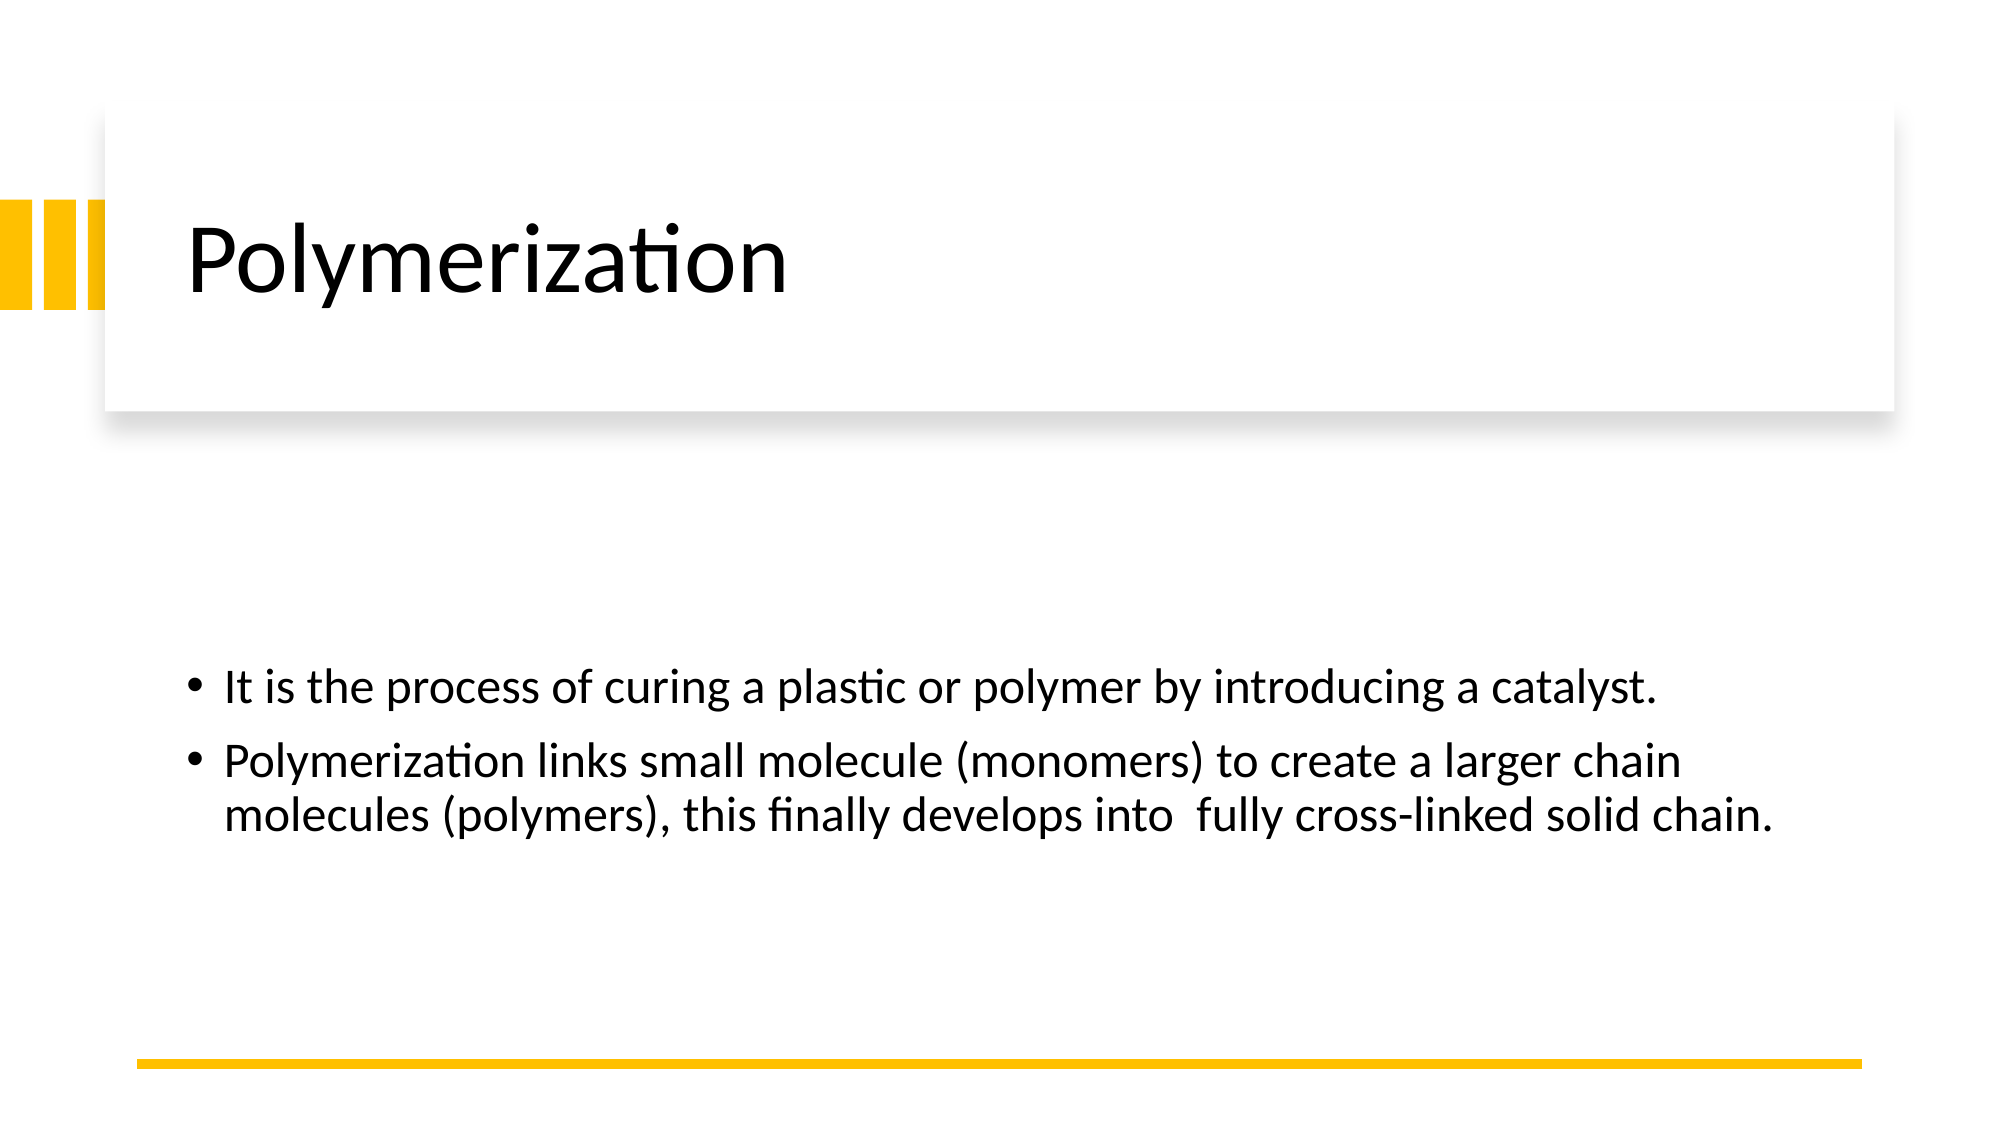

# Polymerization

It is the process of curing a plastic or polymer by introducing a catalyst.
Polymerization links small molecule (monomers) to create a larger chain molecules (polymers), this finally develops into  fully cross-linked solid chain.